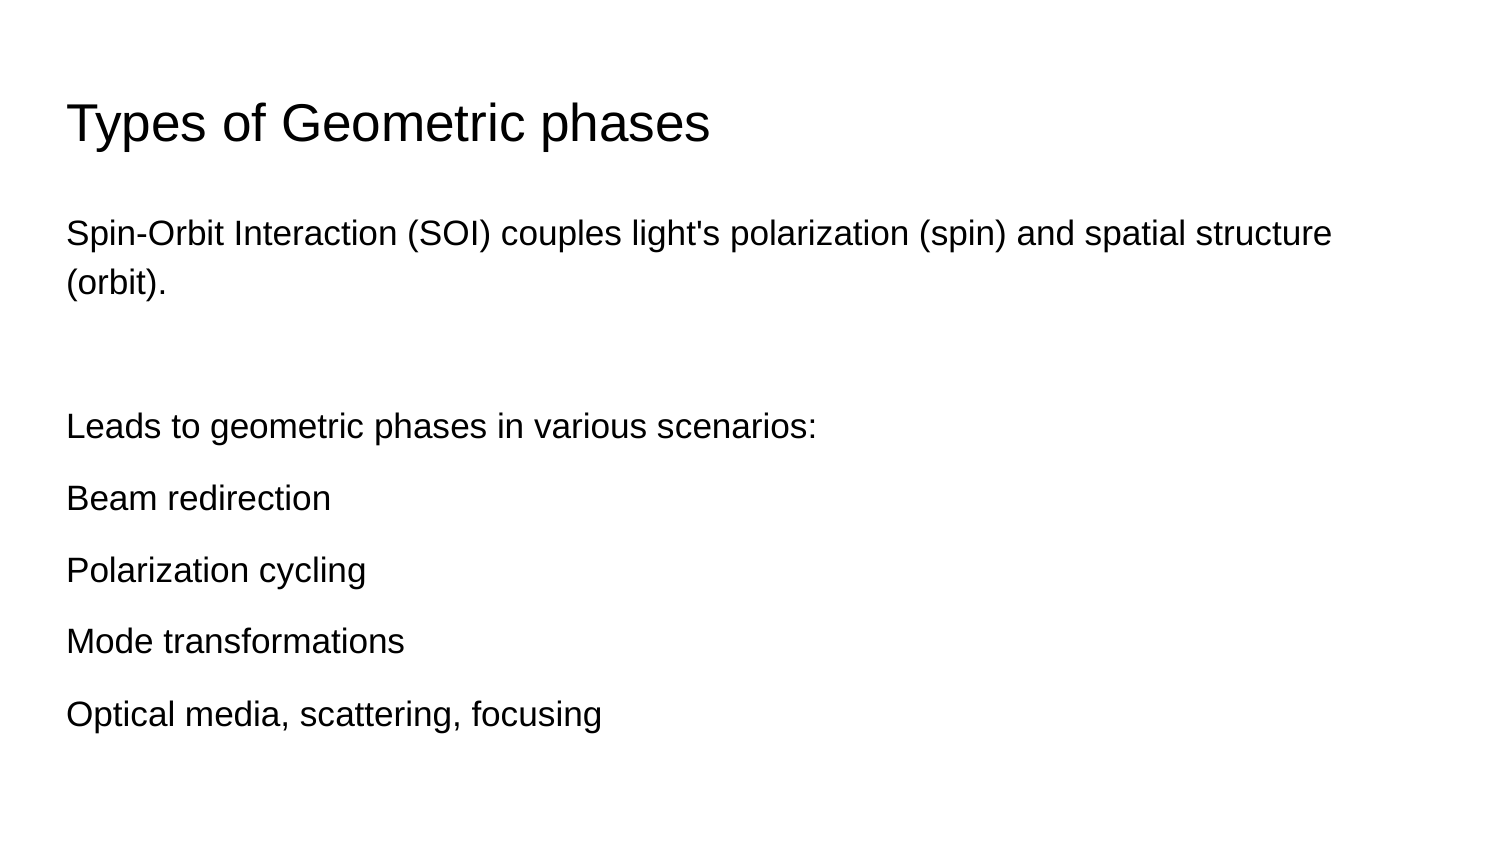

# Types of Geometric phases
Spin-Orbit Interaction (SOI) couples light's polarization (spin) and spatial structure (orbit).

Leads to geometric phases in various scenarios:
Beam redirection
Polarization cycling
Mode transformations
Optical media, scattering, focusing